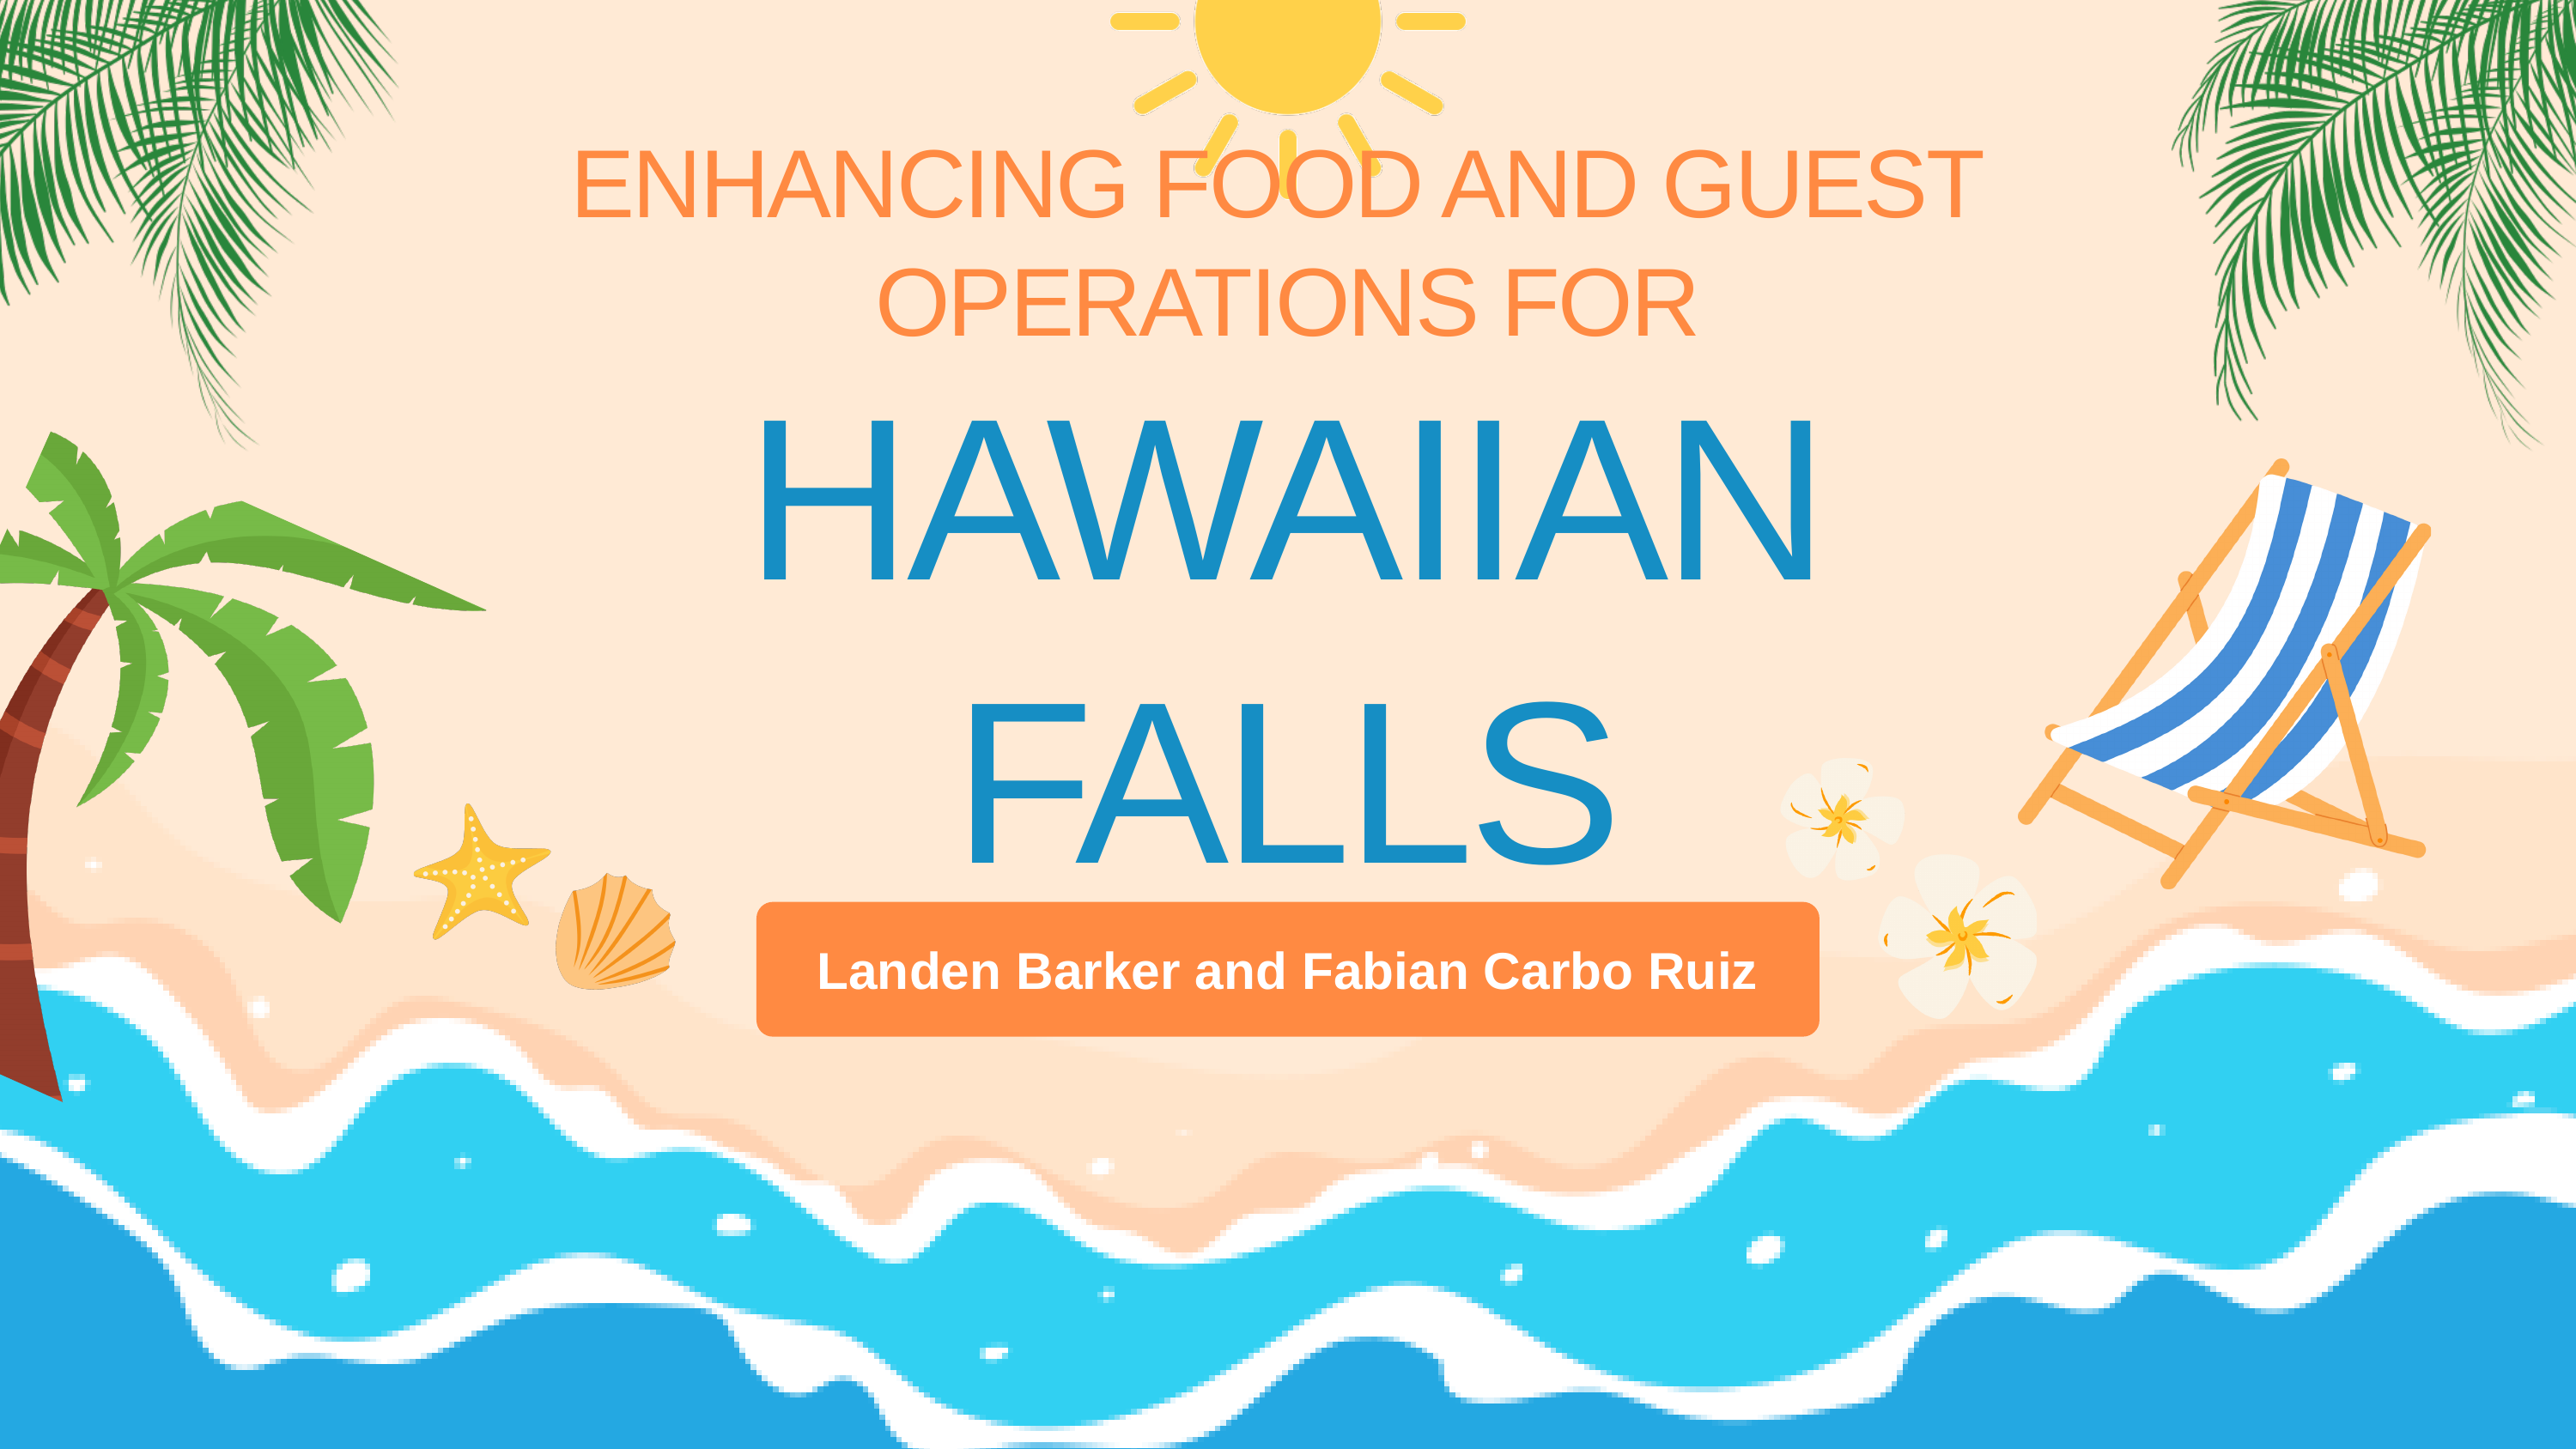

ENHANCING FOOD AND GUEST  OPERATIONS FOR
HAWAIIAN
FALLS

Landen Barker and Fabian Carbo Ruiz